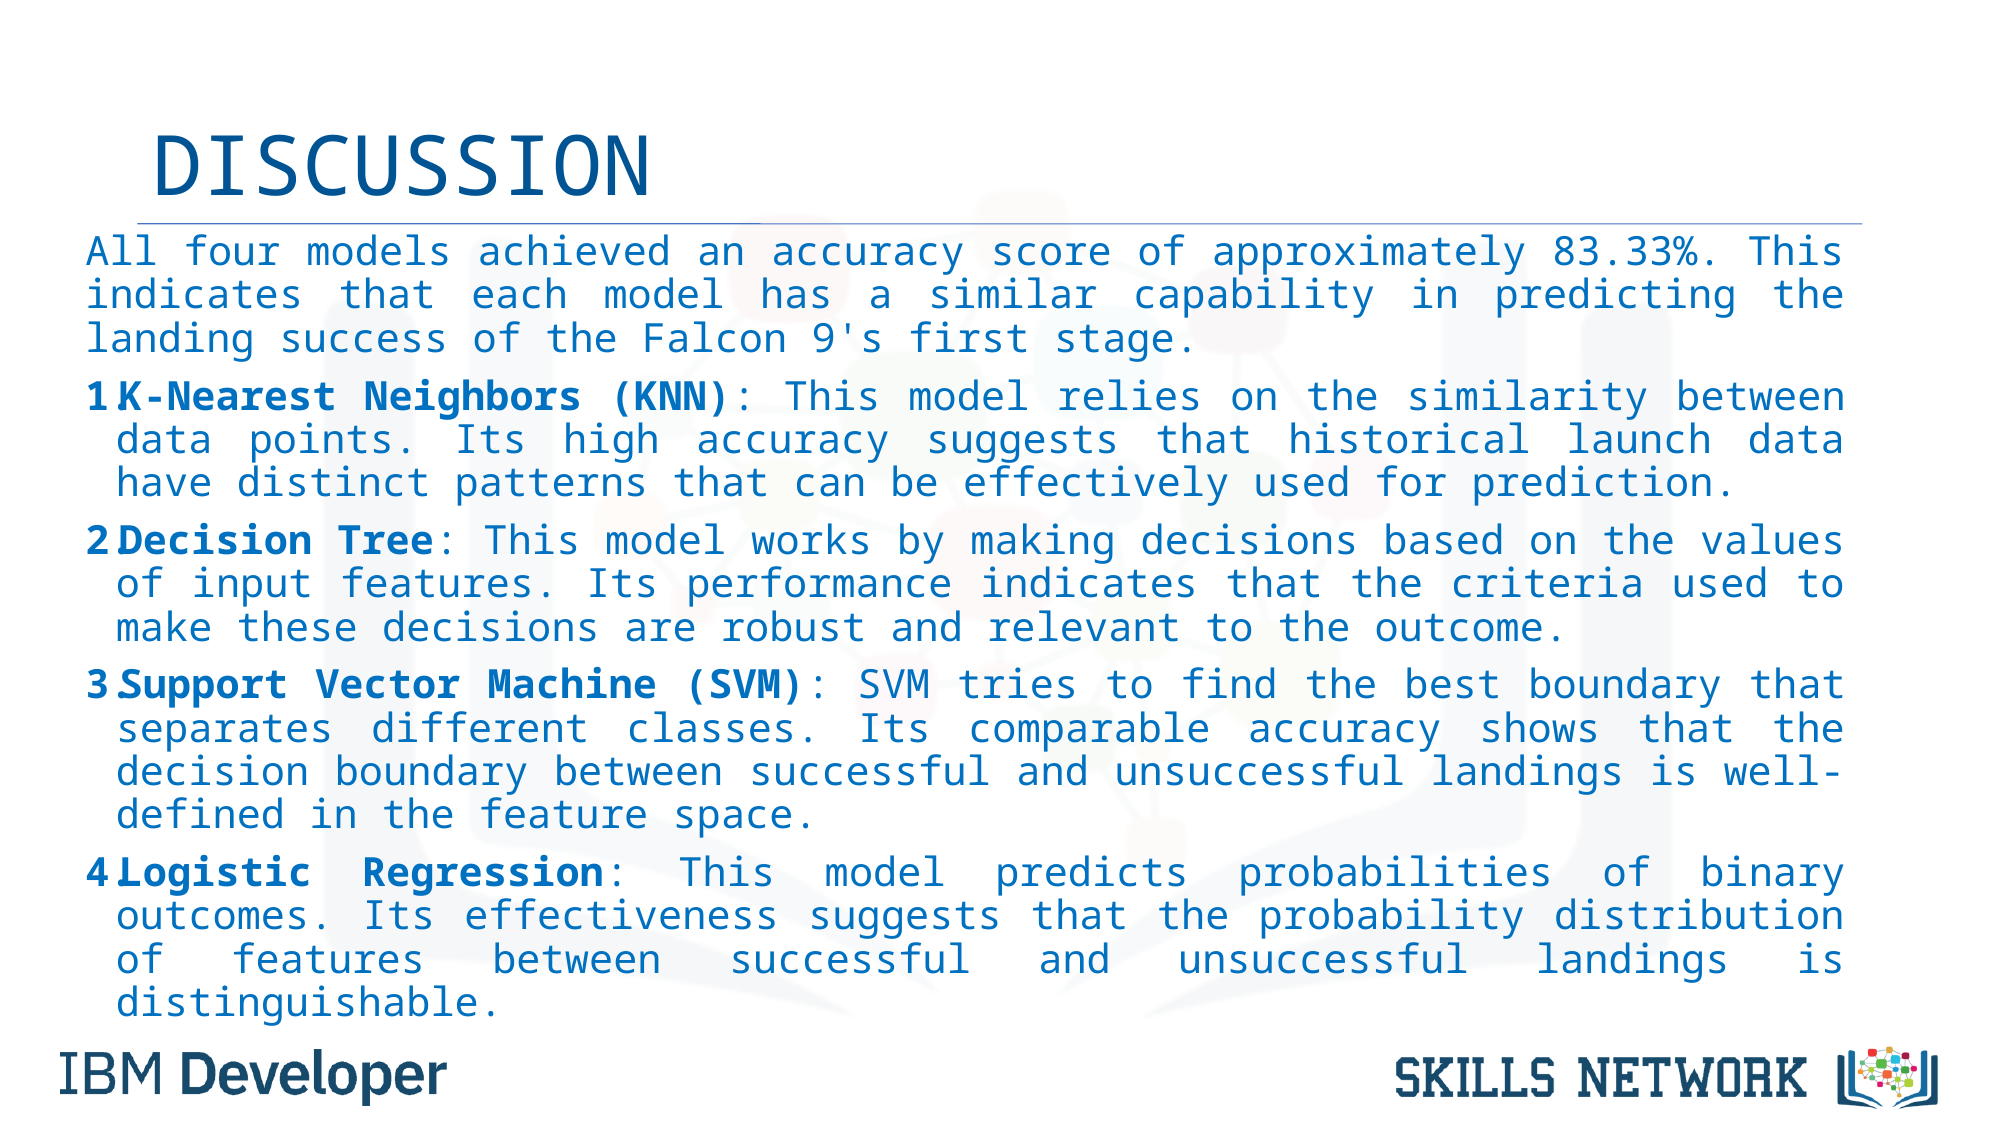

# DISCUSSION
All four models achieved an accuracy score of approximately 83.33%. This indicates that each model has a similar capability in predicting the landing success of the Falcon 9's first stage.
K-Nearest Neighbors (KNN): This model relies on the similarity between data points. Its high accuracy suggests that historical launch data have distinct patterns that can be effectively used for prediction.
Decision Tree: This model works by making decisions based on the values of input features. Its performance indicates that the criteria used to make these decisions are robust and relevant to the outcome.
Support Vector Machine (SVM): SVM tries to find the best boundary that separates different classes. Its comparable accuracy shows that the decision boundary between successful and unsuccessful landings is well-defined in the feature space.
Logistic Regression: This model predicts probabilities of binary outcomes. Its effectiveness suggests that the probability distribution of features between successful and unsuccessful landings is distinguishable.